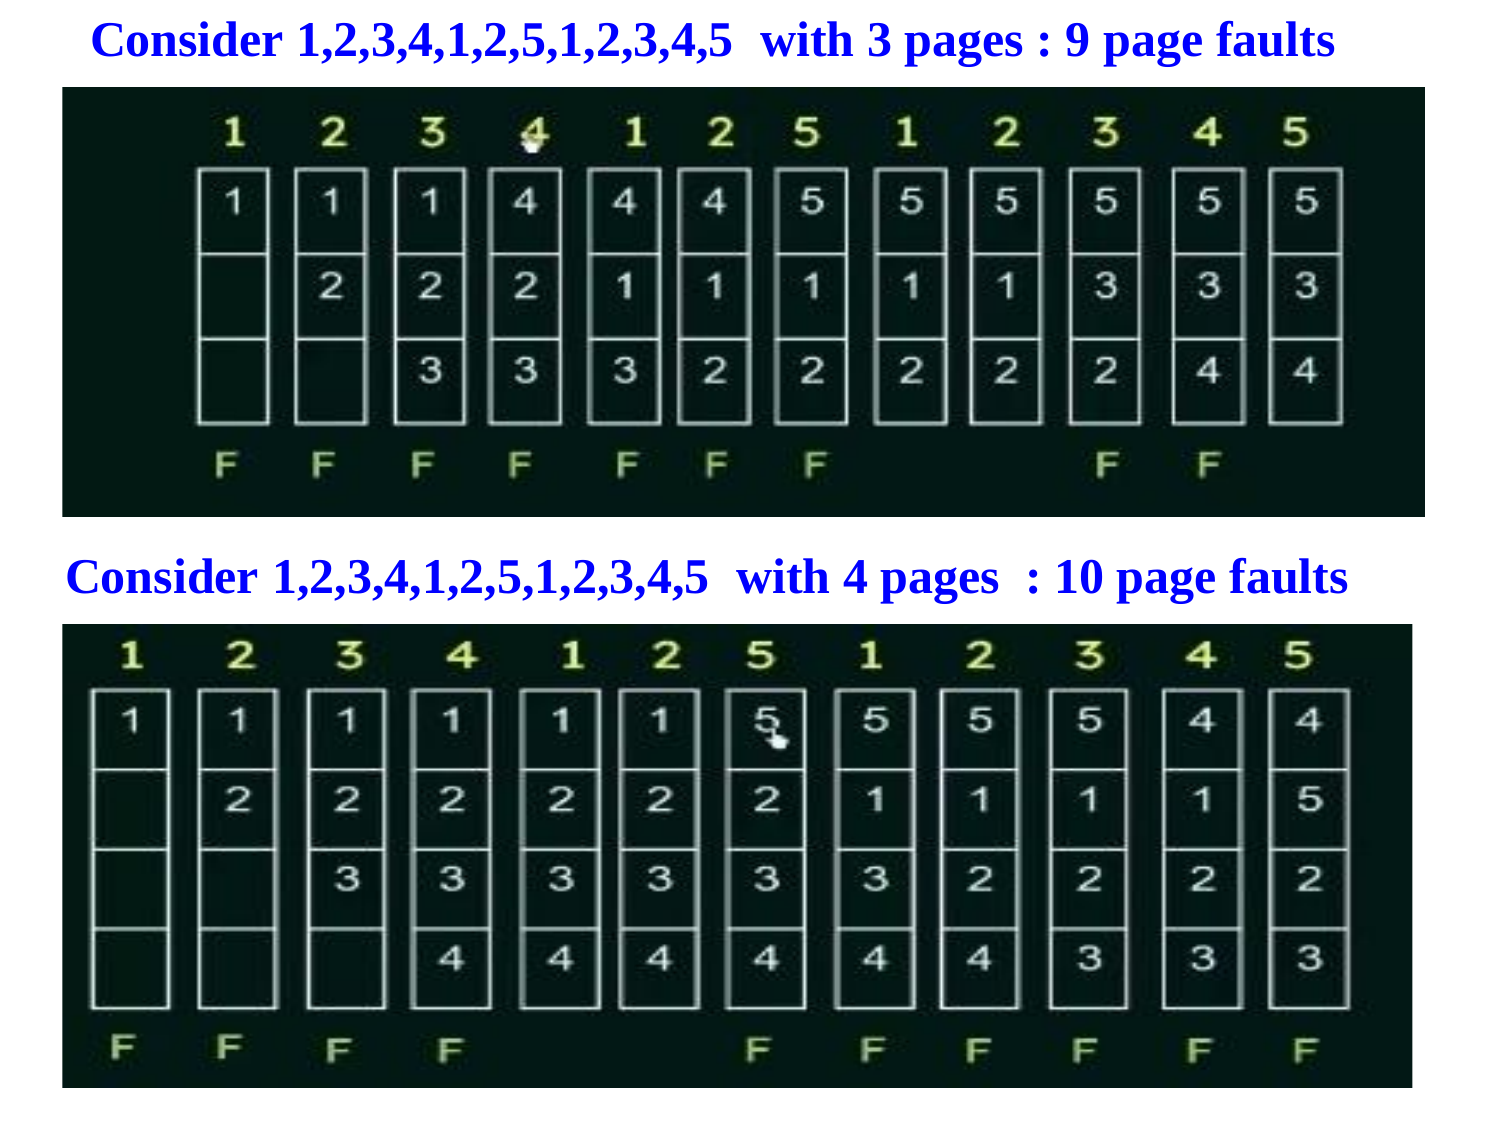

# Consider 1,2,3,4,1,2,5,1,2,3,4,5	with 3 pages : 9 page faults

Consider 1,2,3,4,1,2,5,1,2,3,4,5	with 4 pages	: 10 page faults